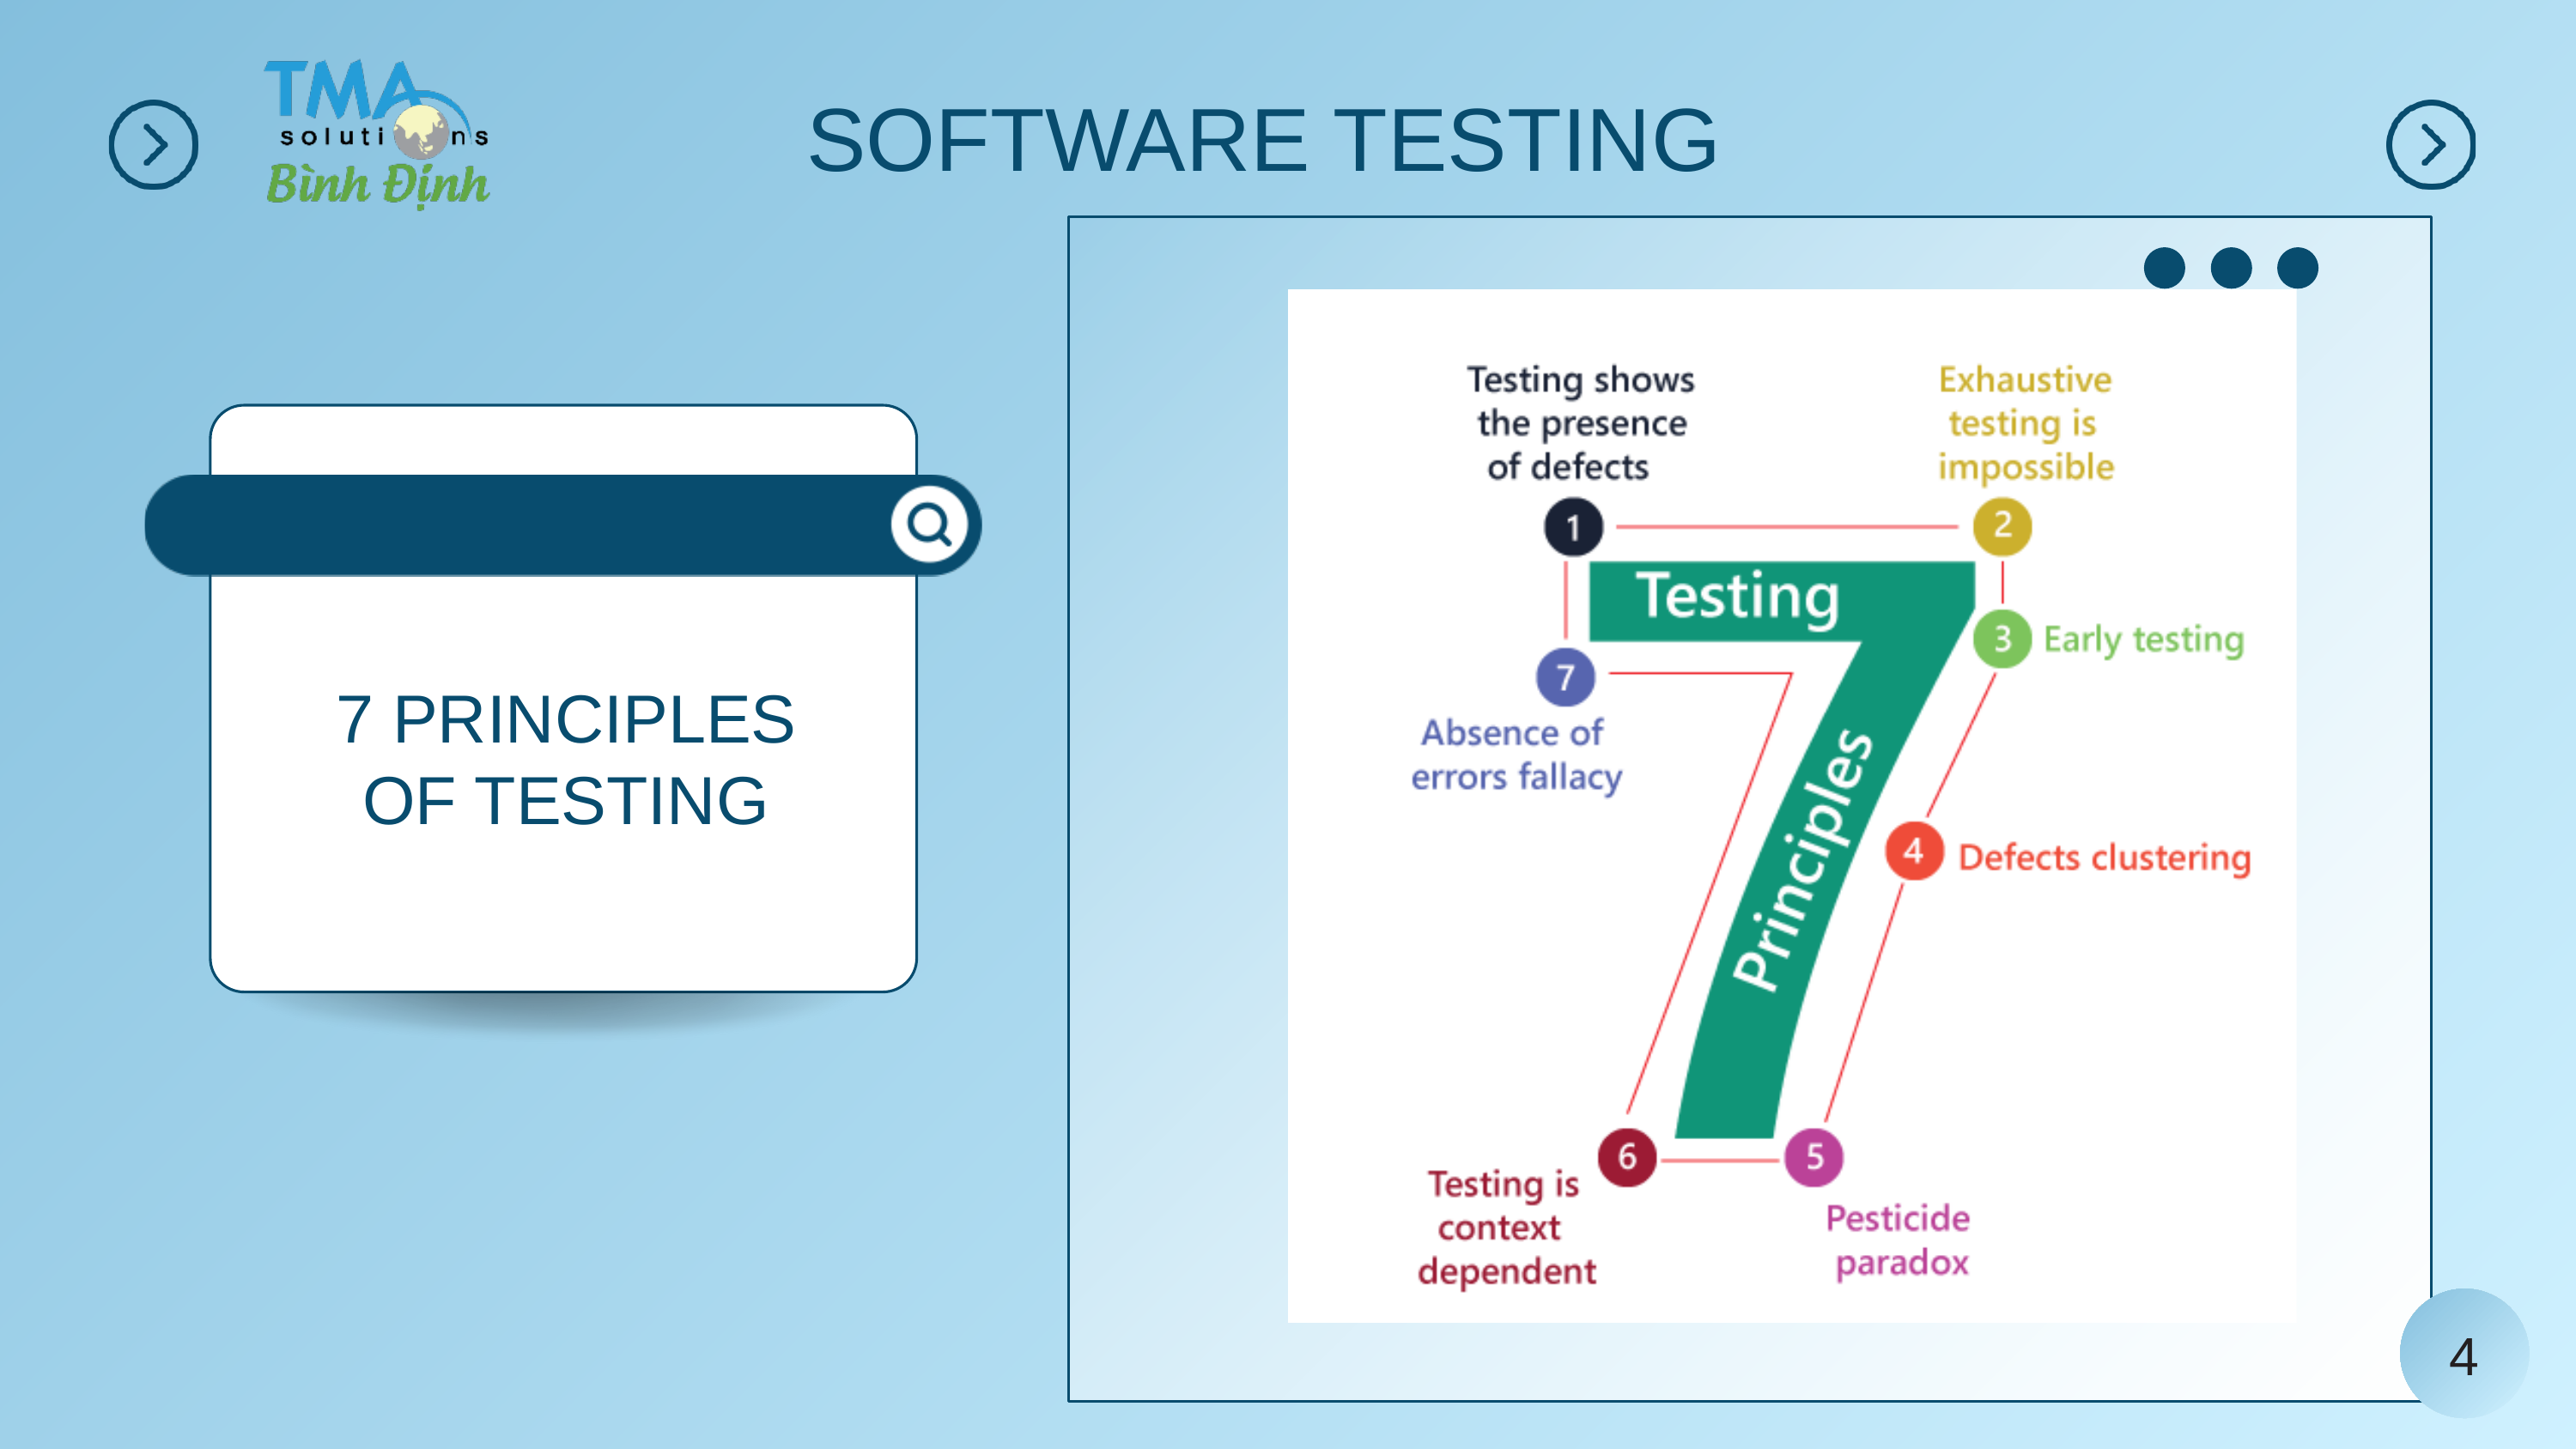

SOFTWARE TESTING

7 PRINCIPLES OF TESTING

4